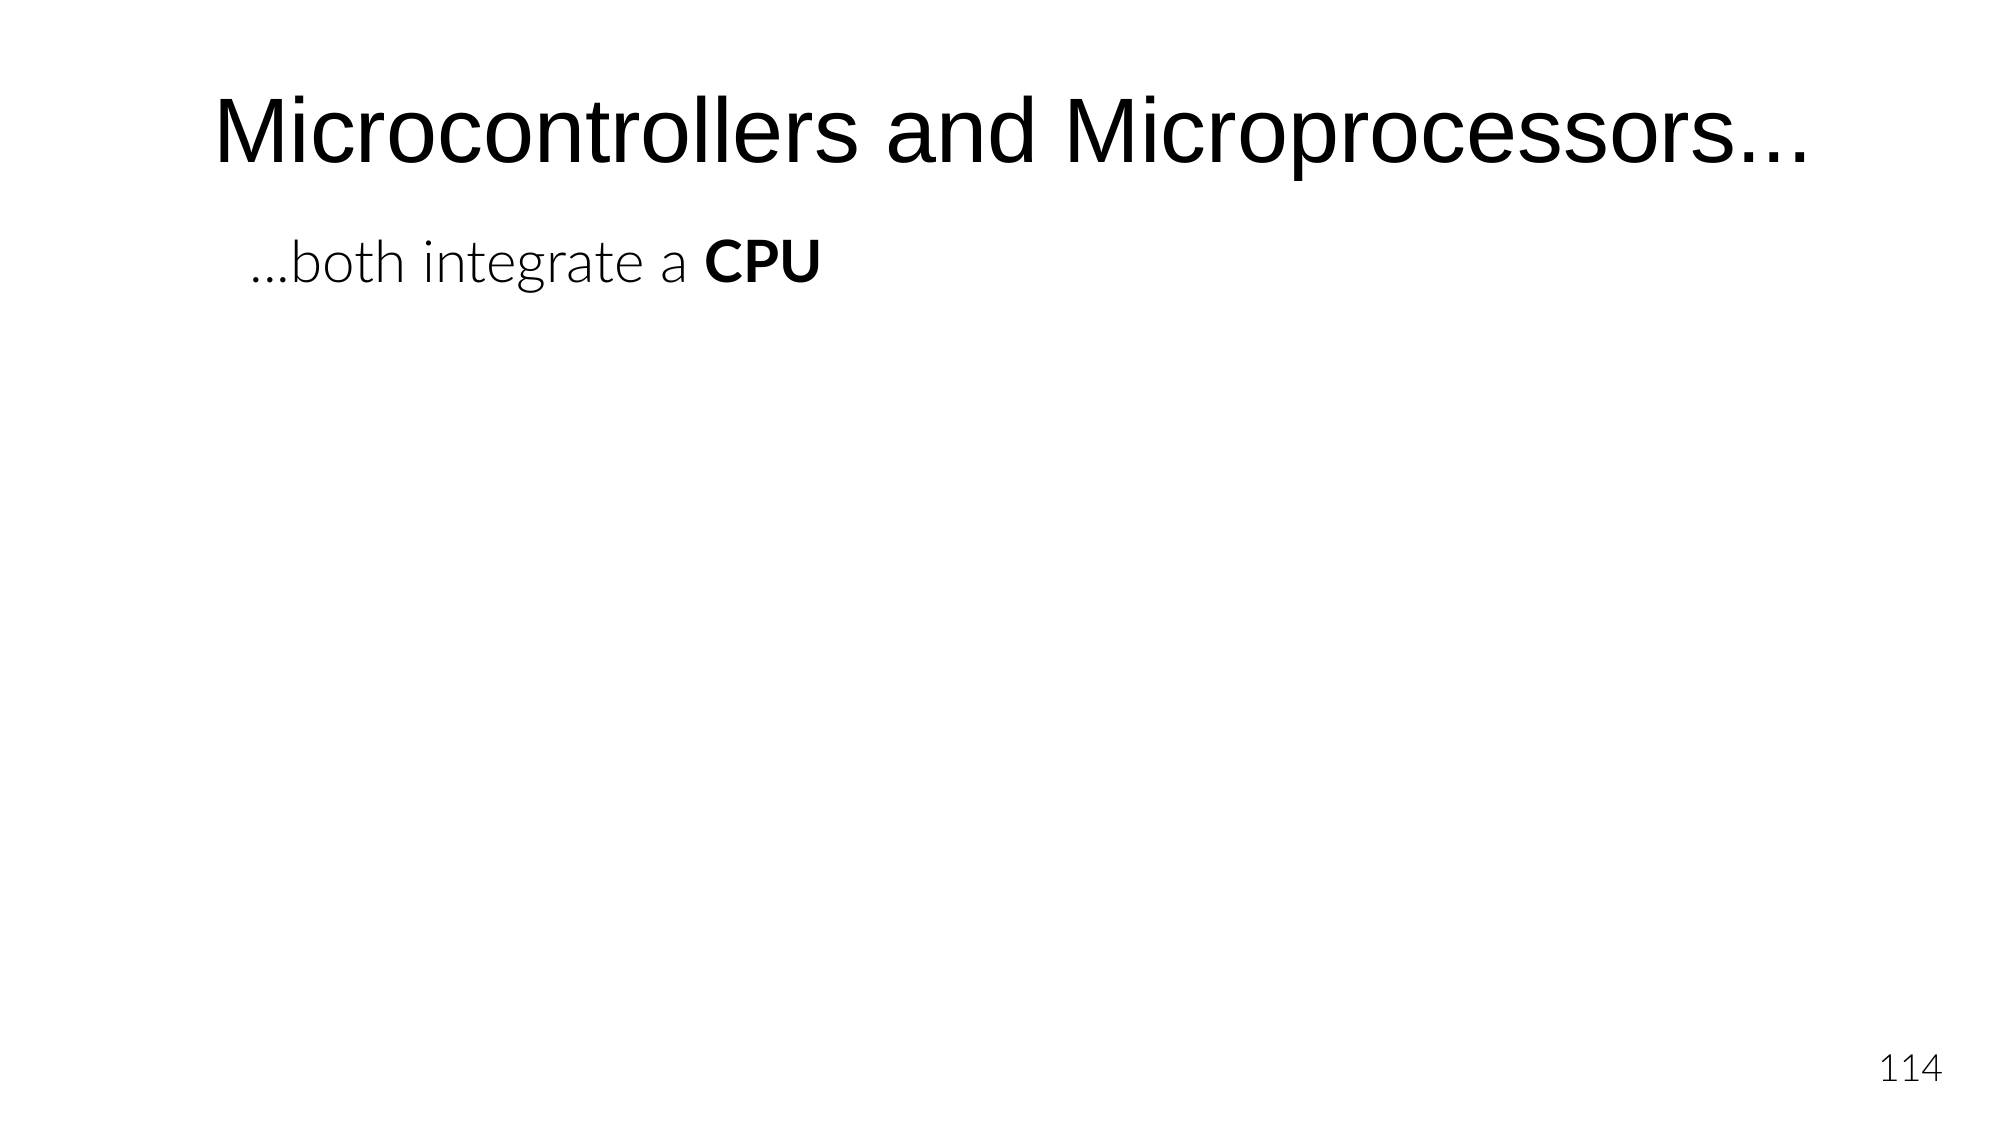

Microcontrollers and Microprocessors...

...both integrate a CPU, that can execute a fixed set of commands, synchronised by a clock, but:

114